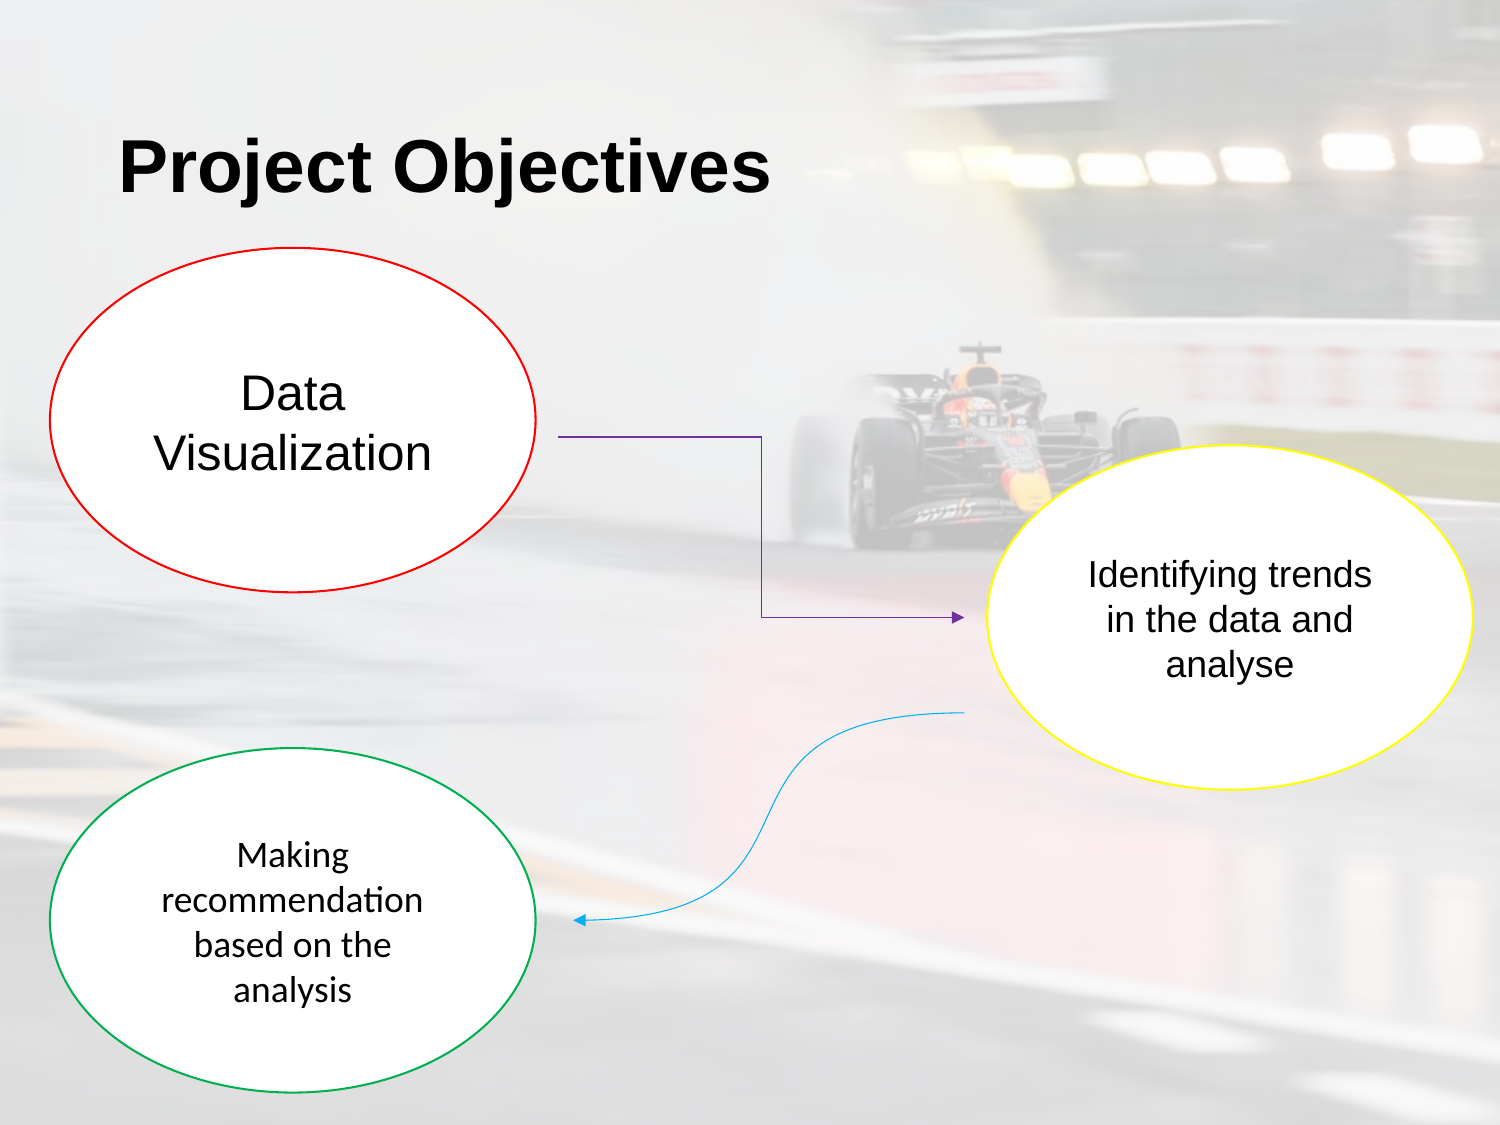

# Project Objectives
Data Visualization
Identifying trends in the data and analyse
Making recommendation based on the analysis